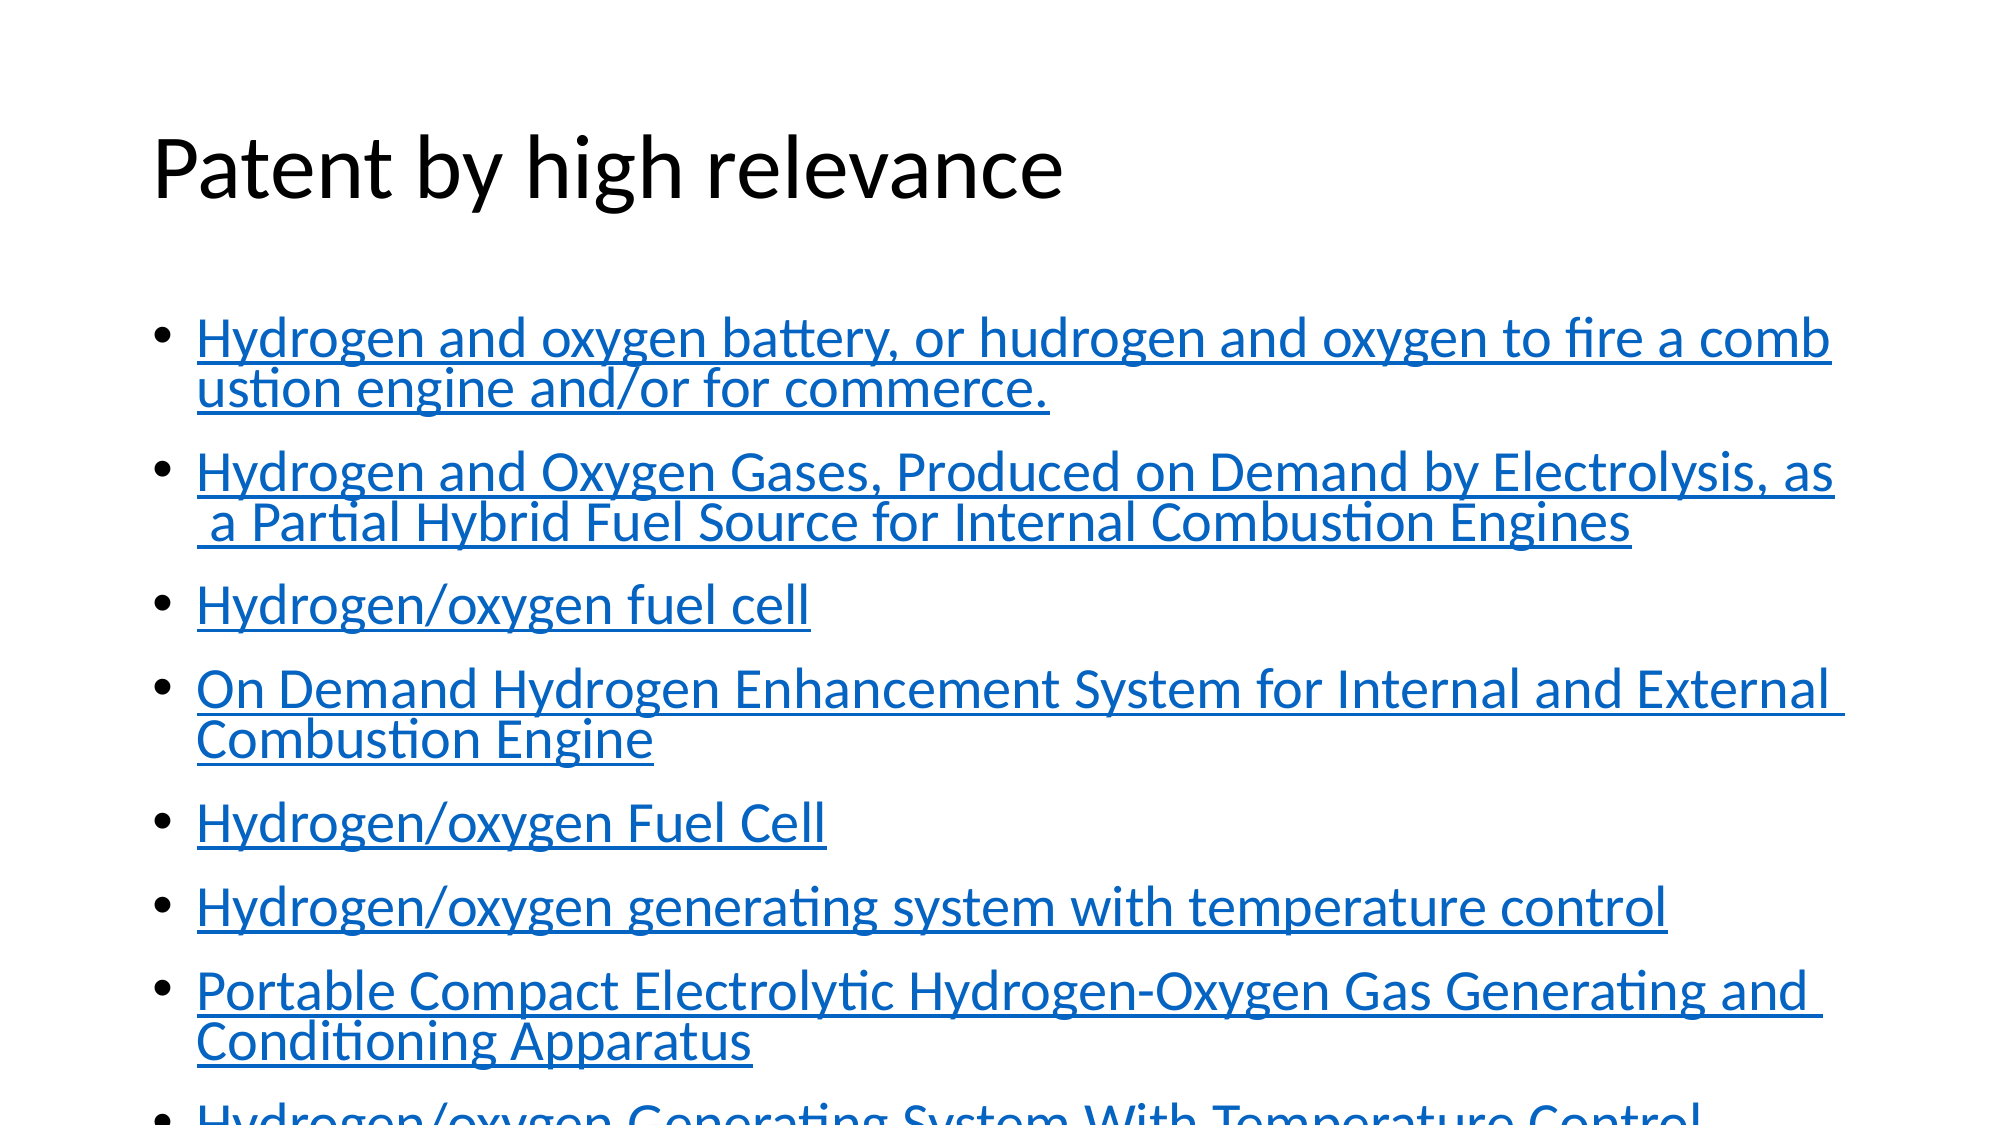

# Patent by high relevance
Hydrogen and oxygen battery, or hudrogen and oxygen to fire a combustion engine and/or for commerce.
Hydrogen and Oxygen Gases, Produced on Demand by Electrolysis, as a Partial Hybrid Fuel Source for Internal Combustion Engines
Hydrogen/oxygen fuel cell
On Demand Hydrogen Enhancement System for Internal and External Combustion Engine
Hydrogen/oxygen Fuel Cell
Hydrogen/oxygen generating system with temperature control
Portable Compact Electrolytic Hydrogen-Oxygen Gas Generating and Conditioning Apparatus
Hydrogen/oxygen Generating System With Temperature Control